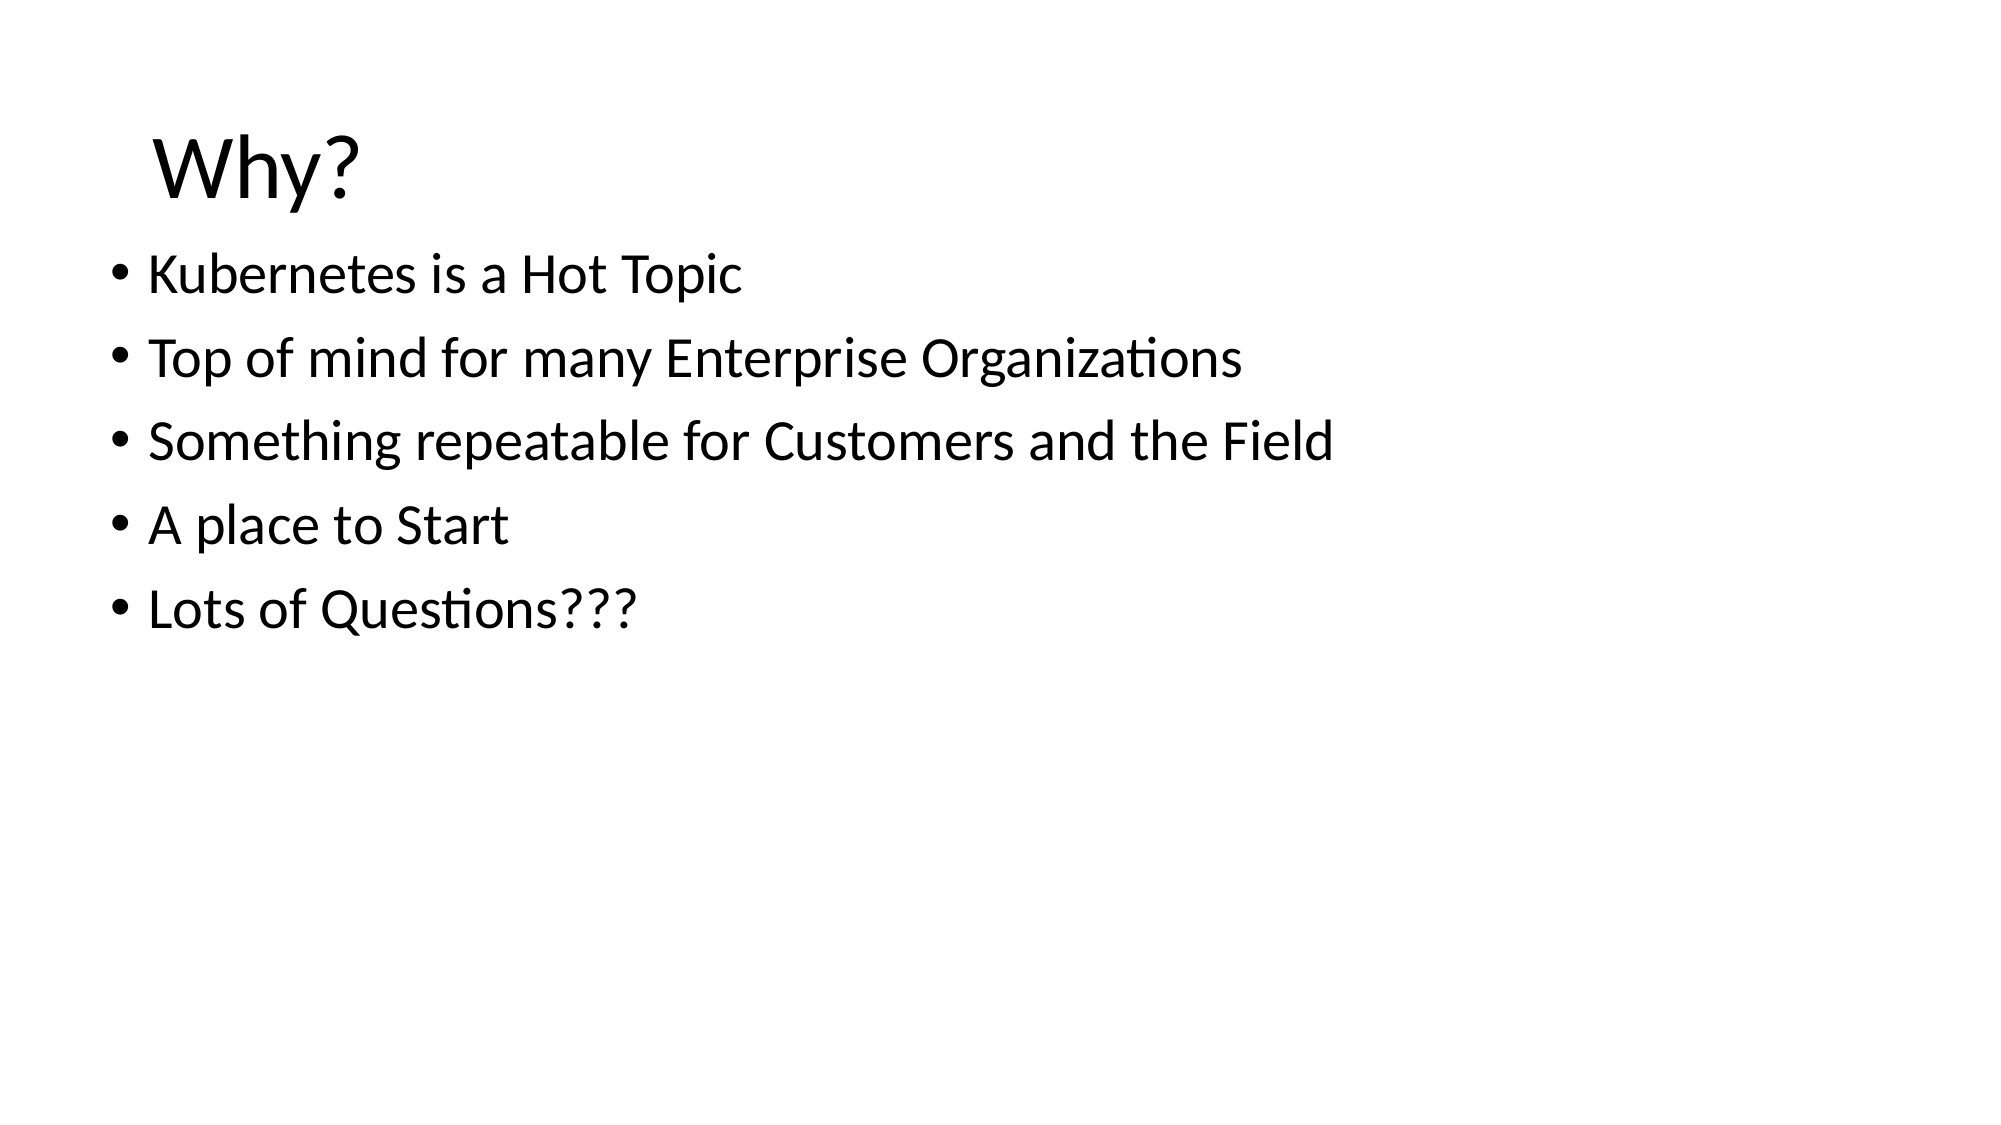

# Why?
Kubernetes is a Hot Topic
Top of mind for many Enterprise Organizations
Something repeatable for Customers and the Field
A place to Start
Lots of Questions???